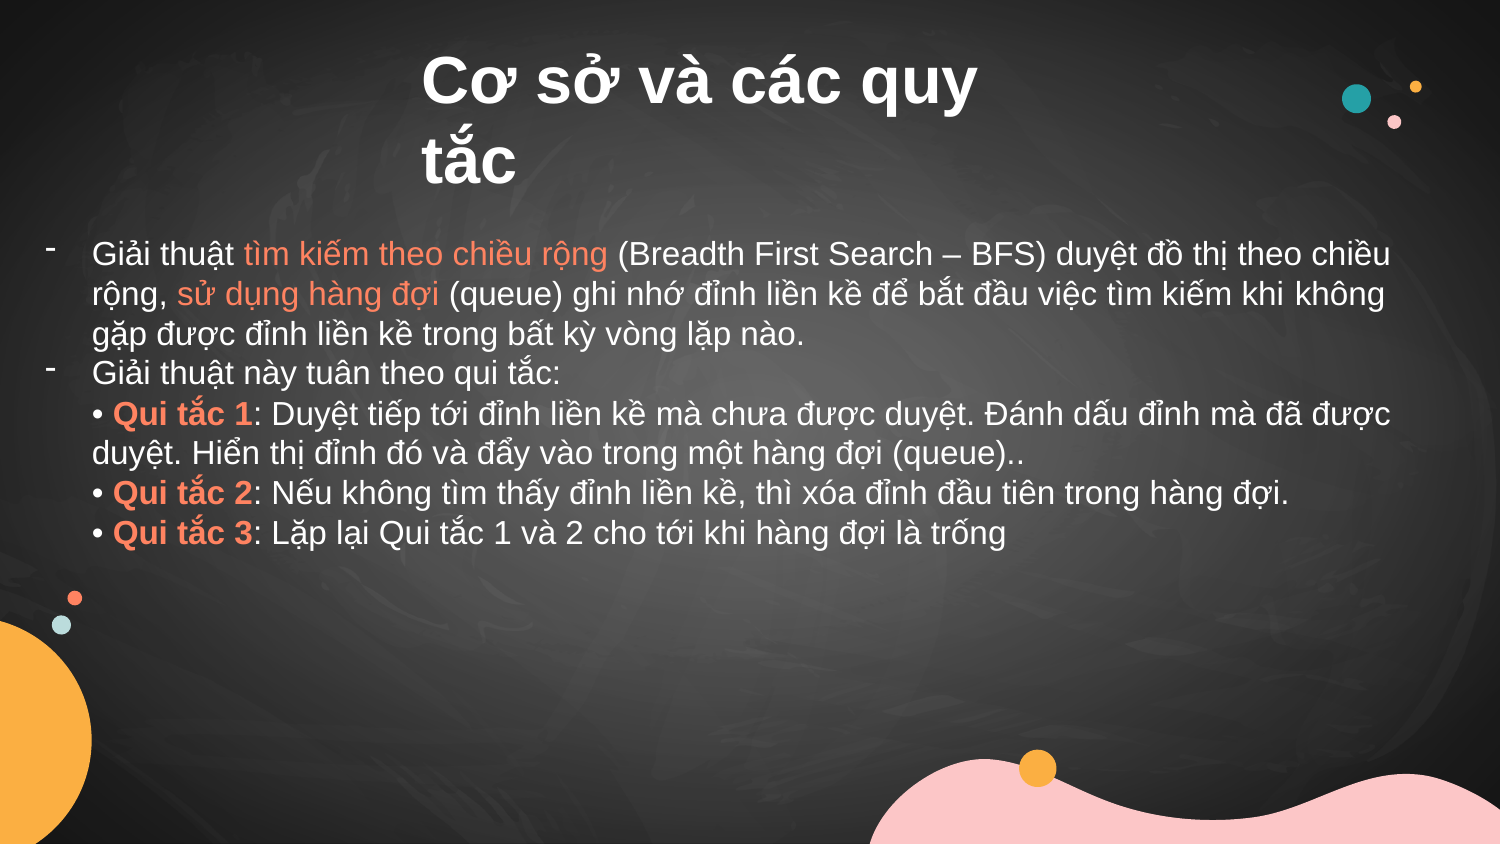

# Cơ sở và các quy tắc
Giải thuật tìm kiếm theo chiều rộng (Breadth First Search – BFS) duyệt đồ thị theo chiều rộng, sử dụng hàng đợi (queue) ghi nhớ đỉnh liền kề để bắt đầu việc tìm kiếm khi không gặp được đỉnh liền kề trong bất kỳ vòng lặp nào.
Giải thuật này tuân theo qui tắc:
• Qui tắc 1: Duyệt tiếp tới đỉnh liền kề mà chưa được duyệt. Đánh dấu đỉnh mà đã được duyệt. Hiển thị đỉnh đó và đẩy vào trong một hàng đợi (queue)..
• Qui tắc 2: Nếu không tìm thấy đỉnh liền kề, thì xóa đỉnh đầu tiên trong hàng đợi.
• Qui tắc 3: Lặp lại Qui tắc 1 và 2 cho tới khi hàng đợi là trống